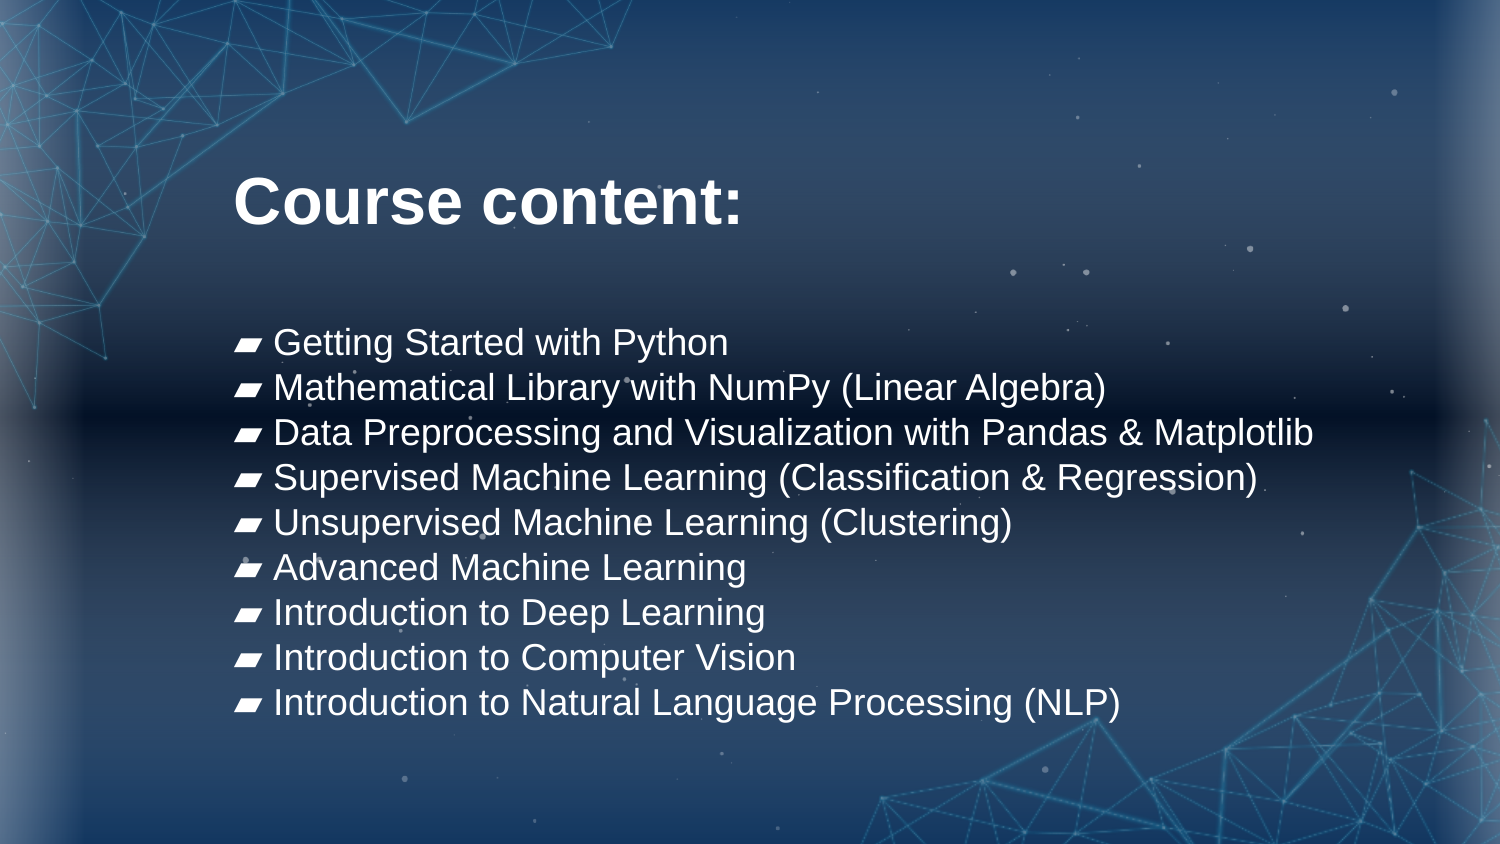

Course content:

▰ Getting Started with Python
▰ Mathematical Library with NumPy (Linear Algebra)
▰ Data Preprocessing and Visualization with Pandas & Matplotlib
▰ Supervised Machine Learning (Classification & Regression)
▰ Unsupervised Machine Learning (Clustering)
▰ Advanced Machine Learning
▰ Introduction to Deep Learning
▰ Introduction to Computer Vision
▰ Introduction to Natural Language Processing (NLP)